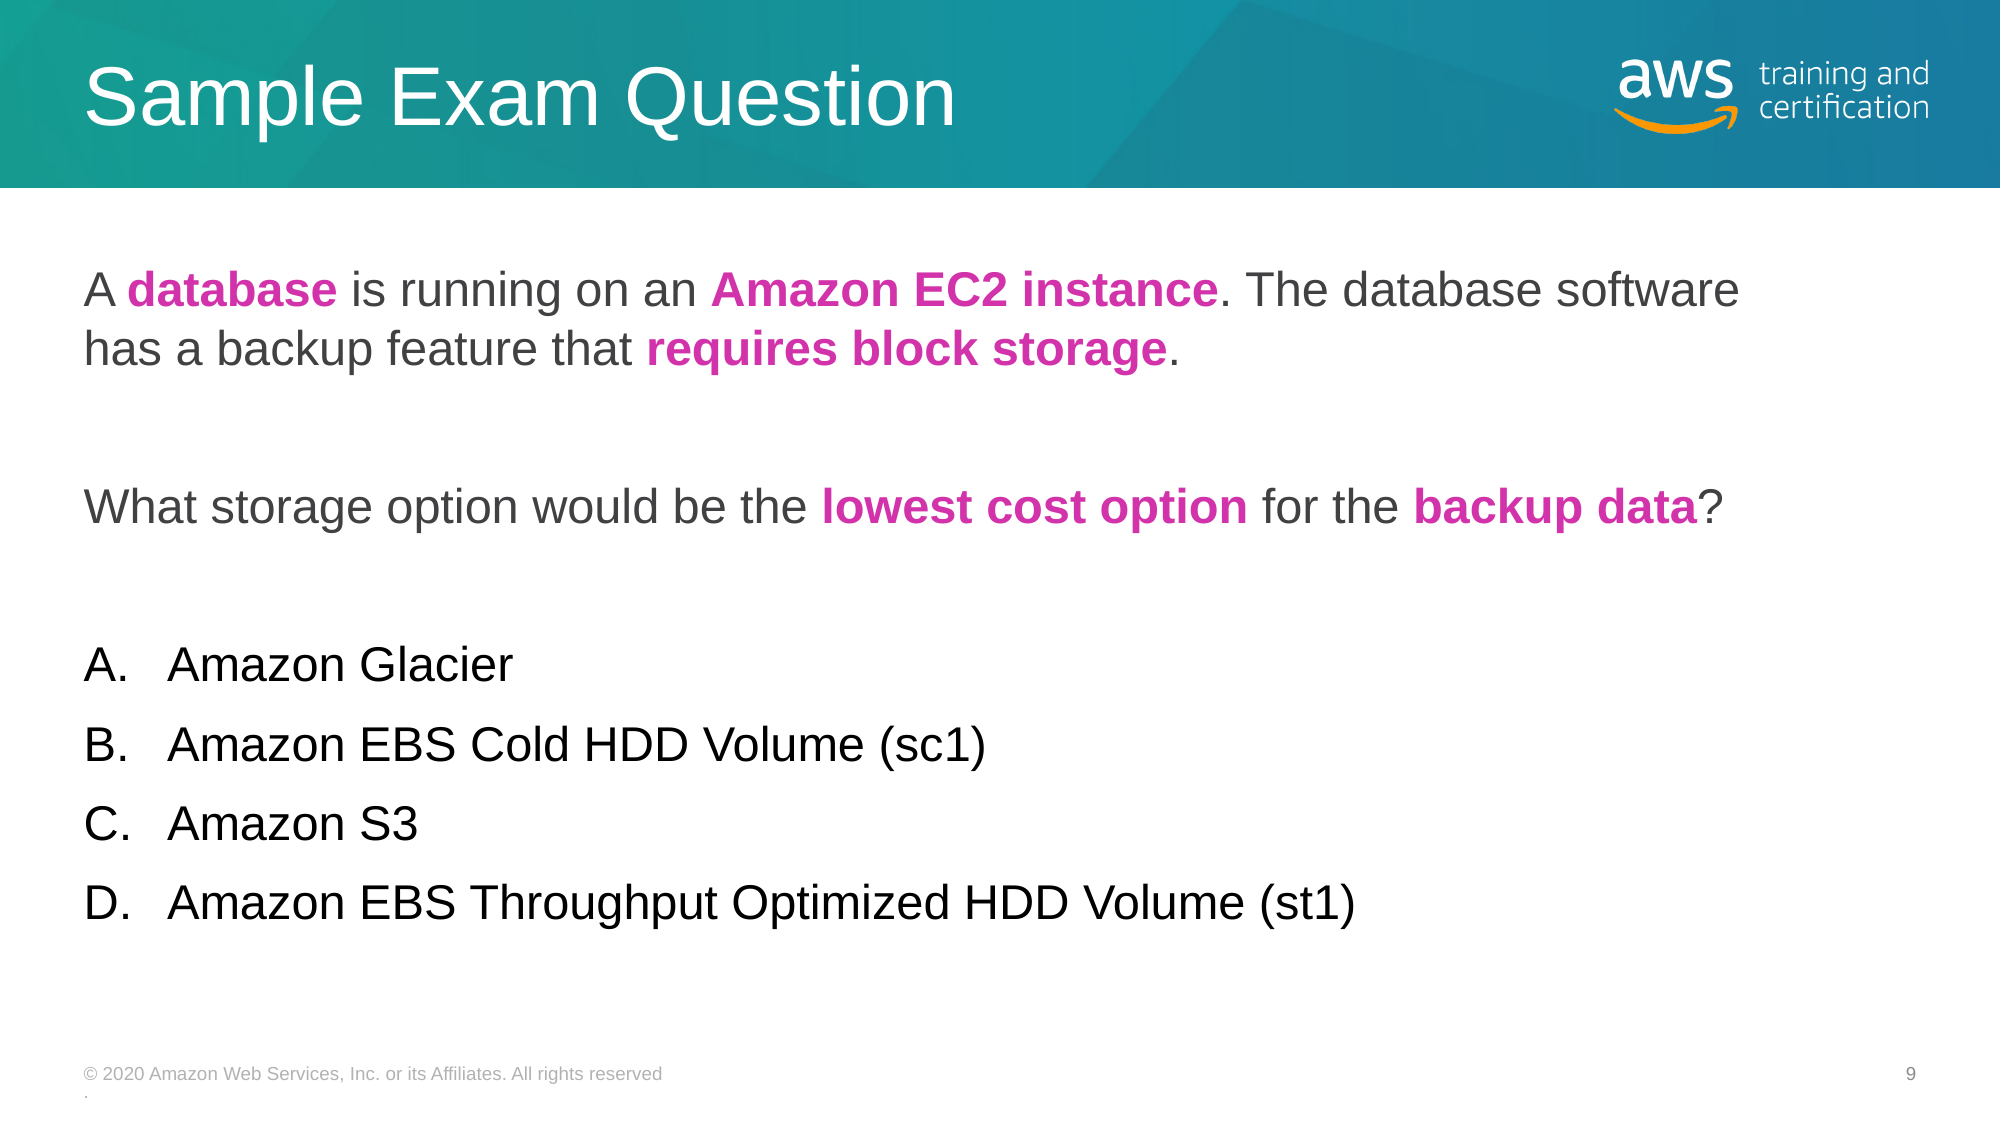

# Sample Exam Question
A database is running on an Amazon EC2 instance. The database software
has a backup feature that requires block storage.

What storage option would be the lowest cost option for the backup data?

Amazon Glacier
Amazon EBS Cold HDD Volume (sc1)
Amazon S3
Amazon EBS Throughput Optimized HDD Volume (st1)
© 2020 Amazon Web Services, Inc. or its Affiliates. All rights reserved.
9